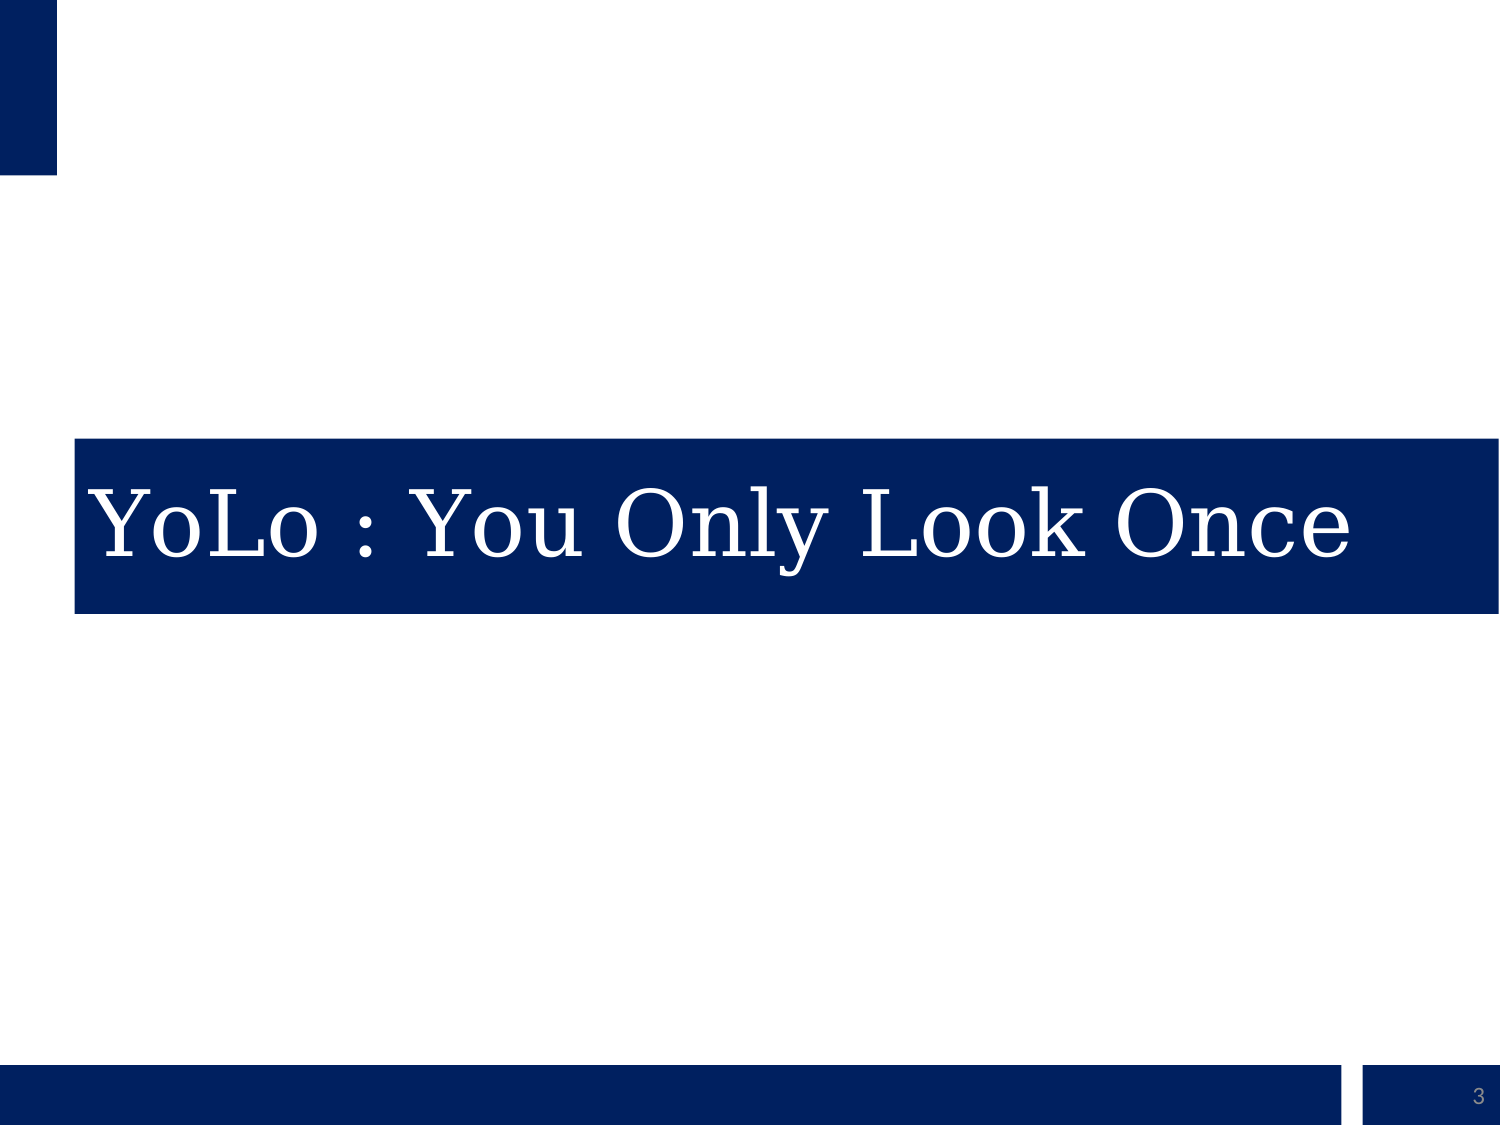

# YoLo : You Only Look Once

3